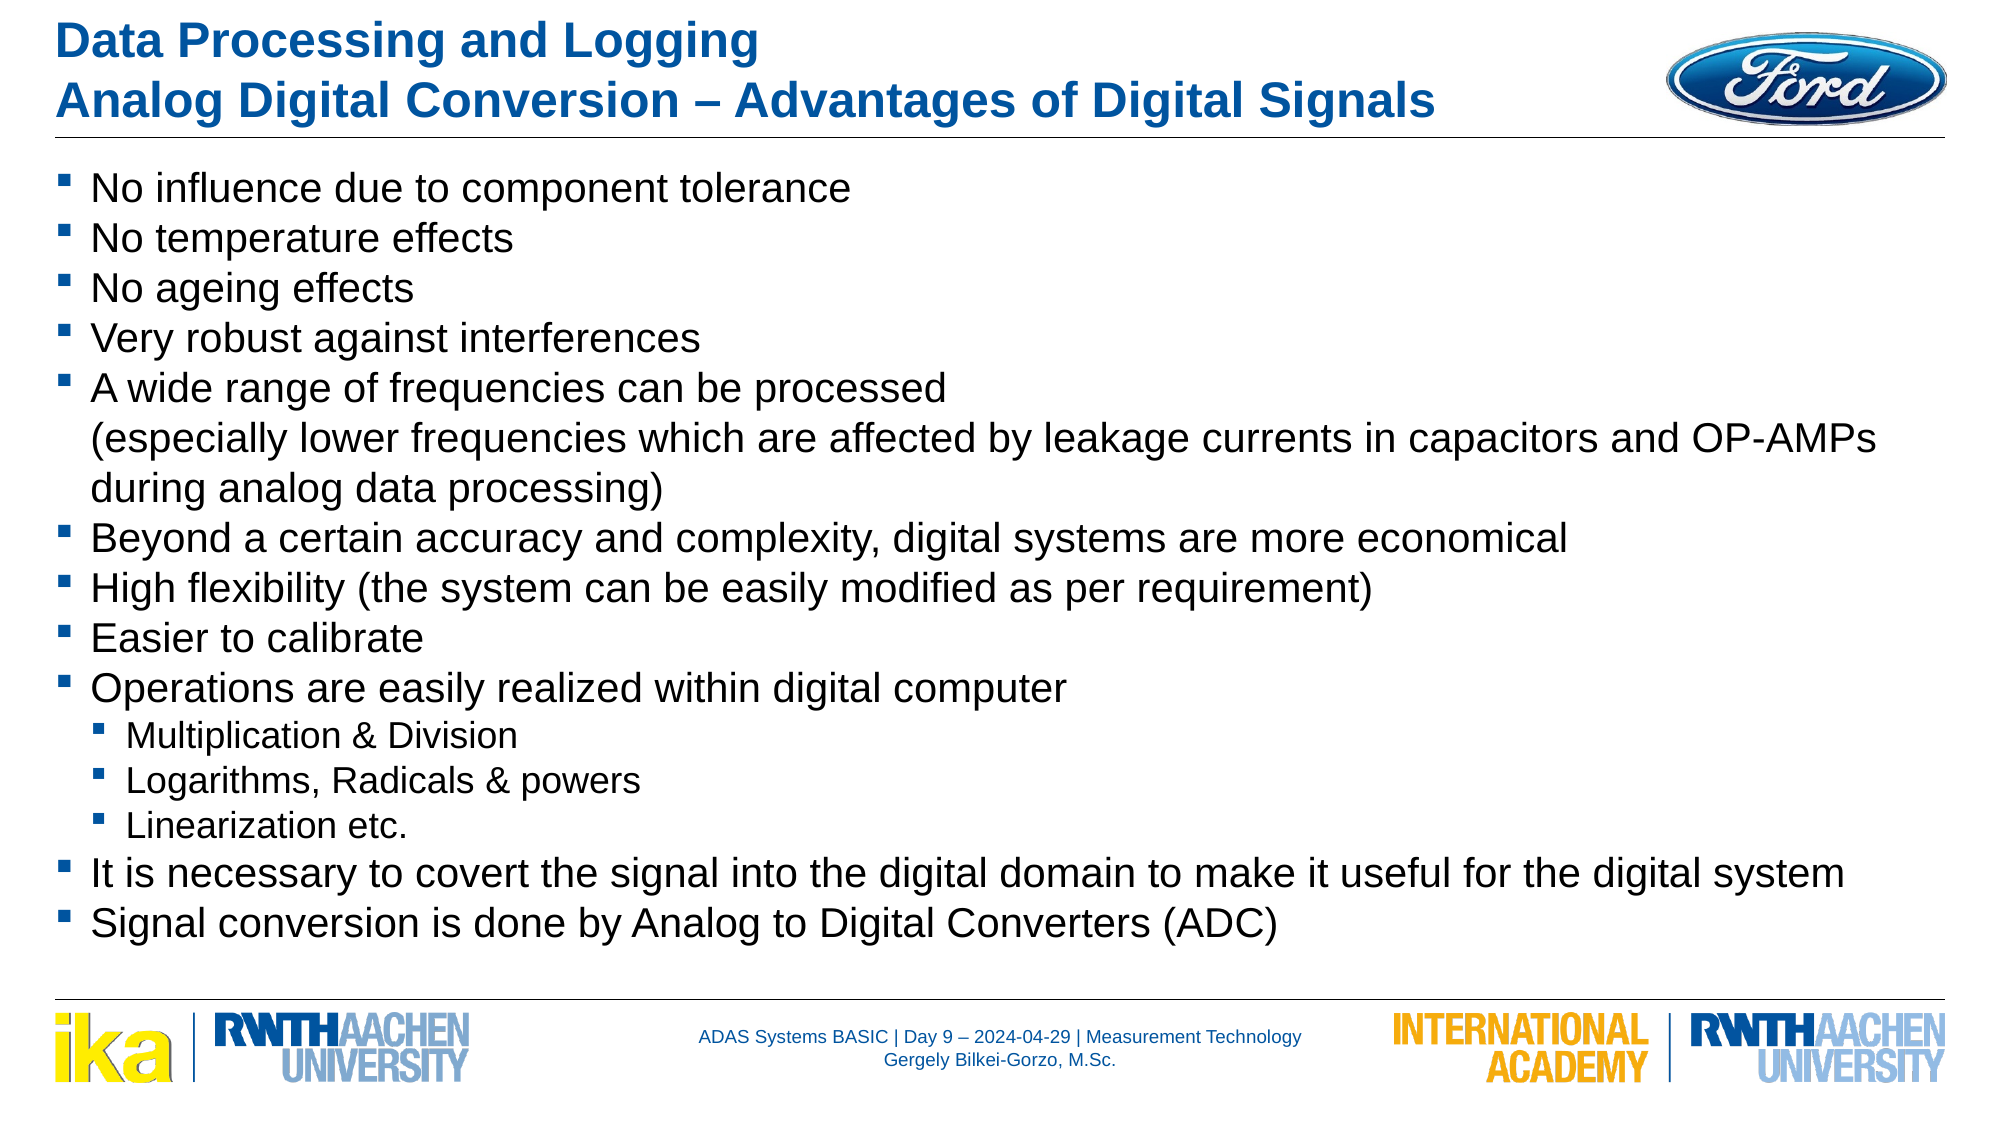

Data Processing and Logging
Analog Digital Conversion – Advantages of Digital Signals
No influence due to component tolerance
No temperature effects
No ageing effects
Very robust against interferences
A wide range of frequencies can be processed
(especially lower frequencies which are affected by leakage currents in capacitors and OP-AMPs during analog data processing)
Beyond a certain accuracy and complexity, digital systems are more economical
High flexibility (the system can be easily modified as per requirement)
Easier to calibrate
Operations are easily realized within digital computer
Multiplication & Division
Logarithms, Radicals & powers
Linearization etc.
It is necessary to covert the signal into the digital domain to make it useful for the digital system
Signal conversion is done by Analog to Digital Converters (ADC)